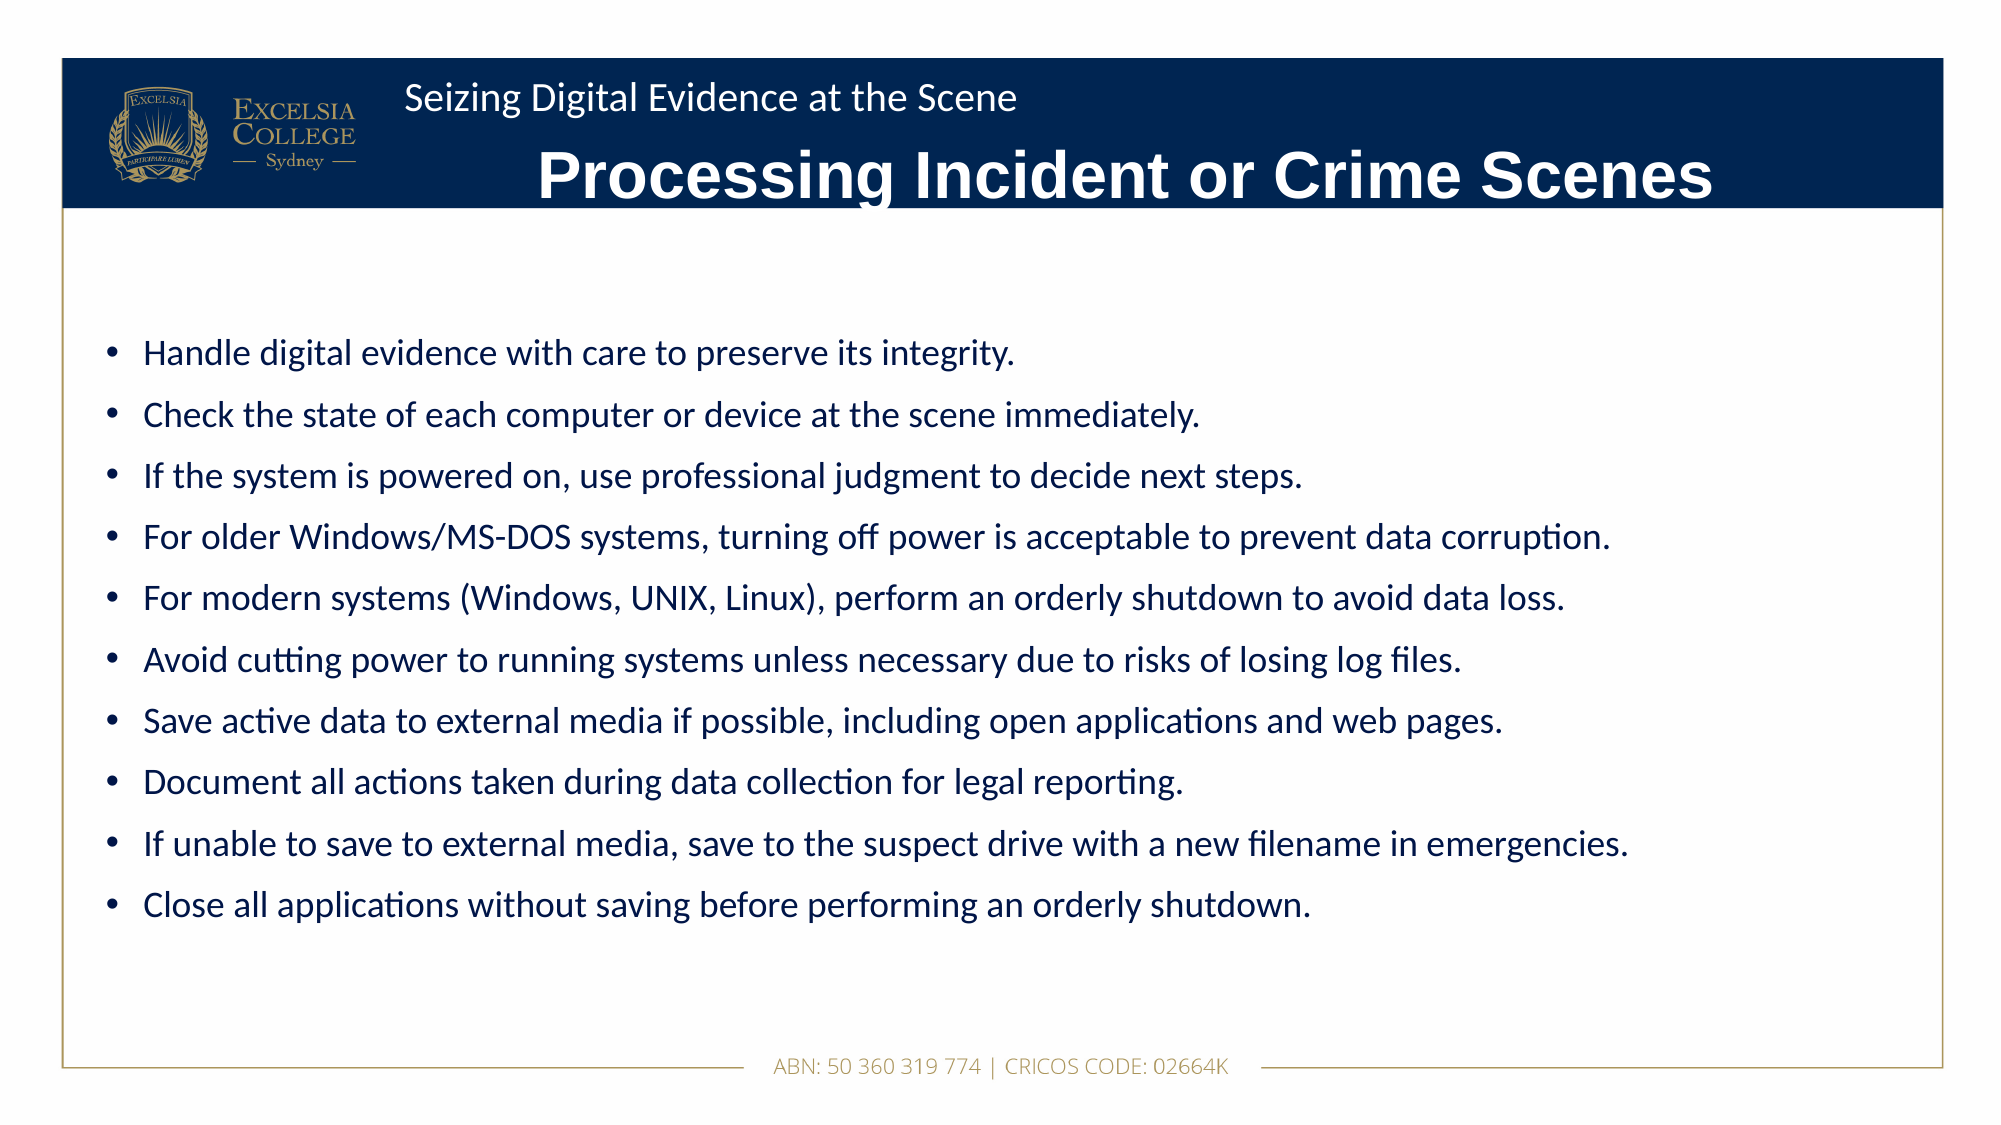

# Seizing Digital Evidence at the Scene
Processing Incident or Crime Scenes
Handle digital evidence with care to preserve its integrity.
Check the state of each computer or device at the scene immediately.
If the system is powered on, use professional judgment to decide next steps.
For older Windows/MS-DOS systems, turning off power is acceptable to prevent data corruption.
For modern systems (Windows, UNIX, Linux), perform an orderly shutdown to avoid data loss.
Avoid cutting power to running systems unless necessary due to risks of losing log files.
Save active data to external media if possible, including open applications and web pages.
Document all actions taken during data collection for legal reporting.
If unable to save to external media, save to the suspect drive with a new filename in emergencies.
Close all applications without saving before performing an orderly shutdown.